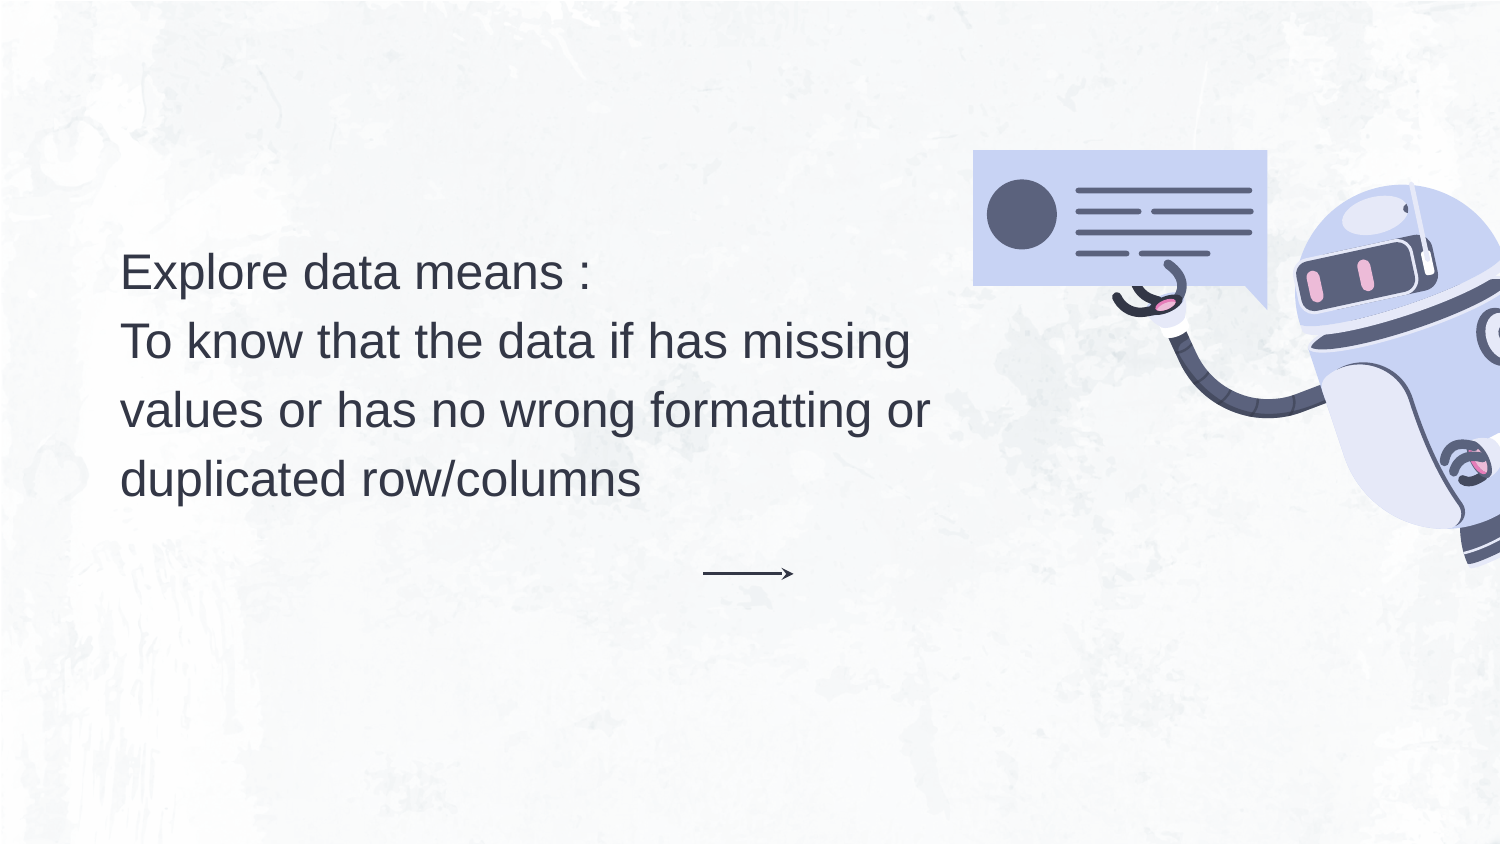

# Explore data means : To know that the data if has missing values or has no wrong formatting or duplicated row/columns